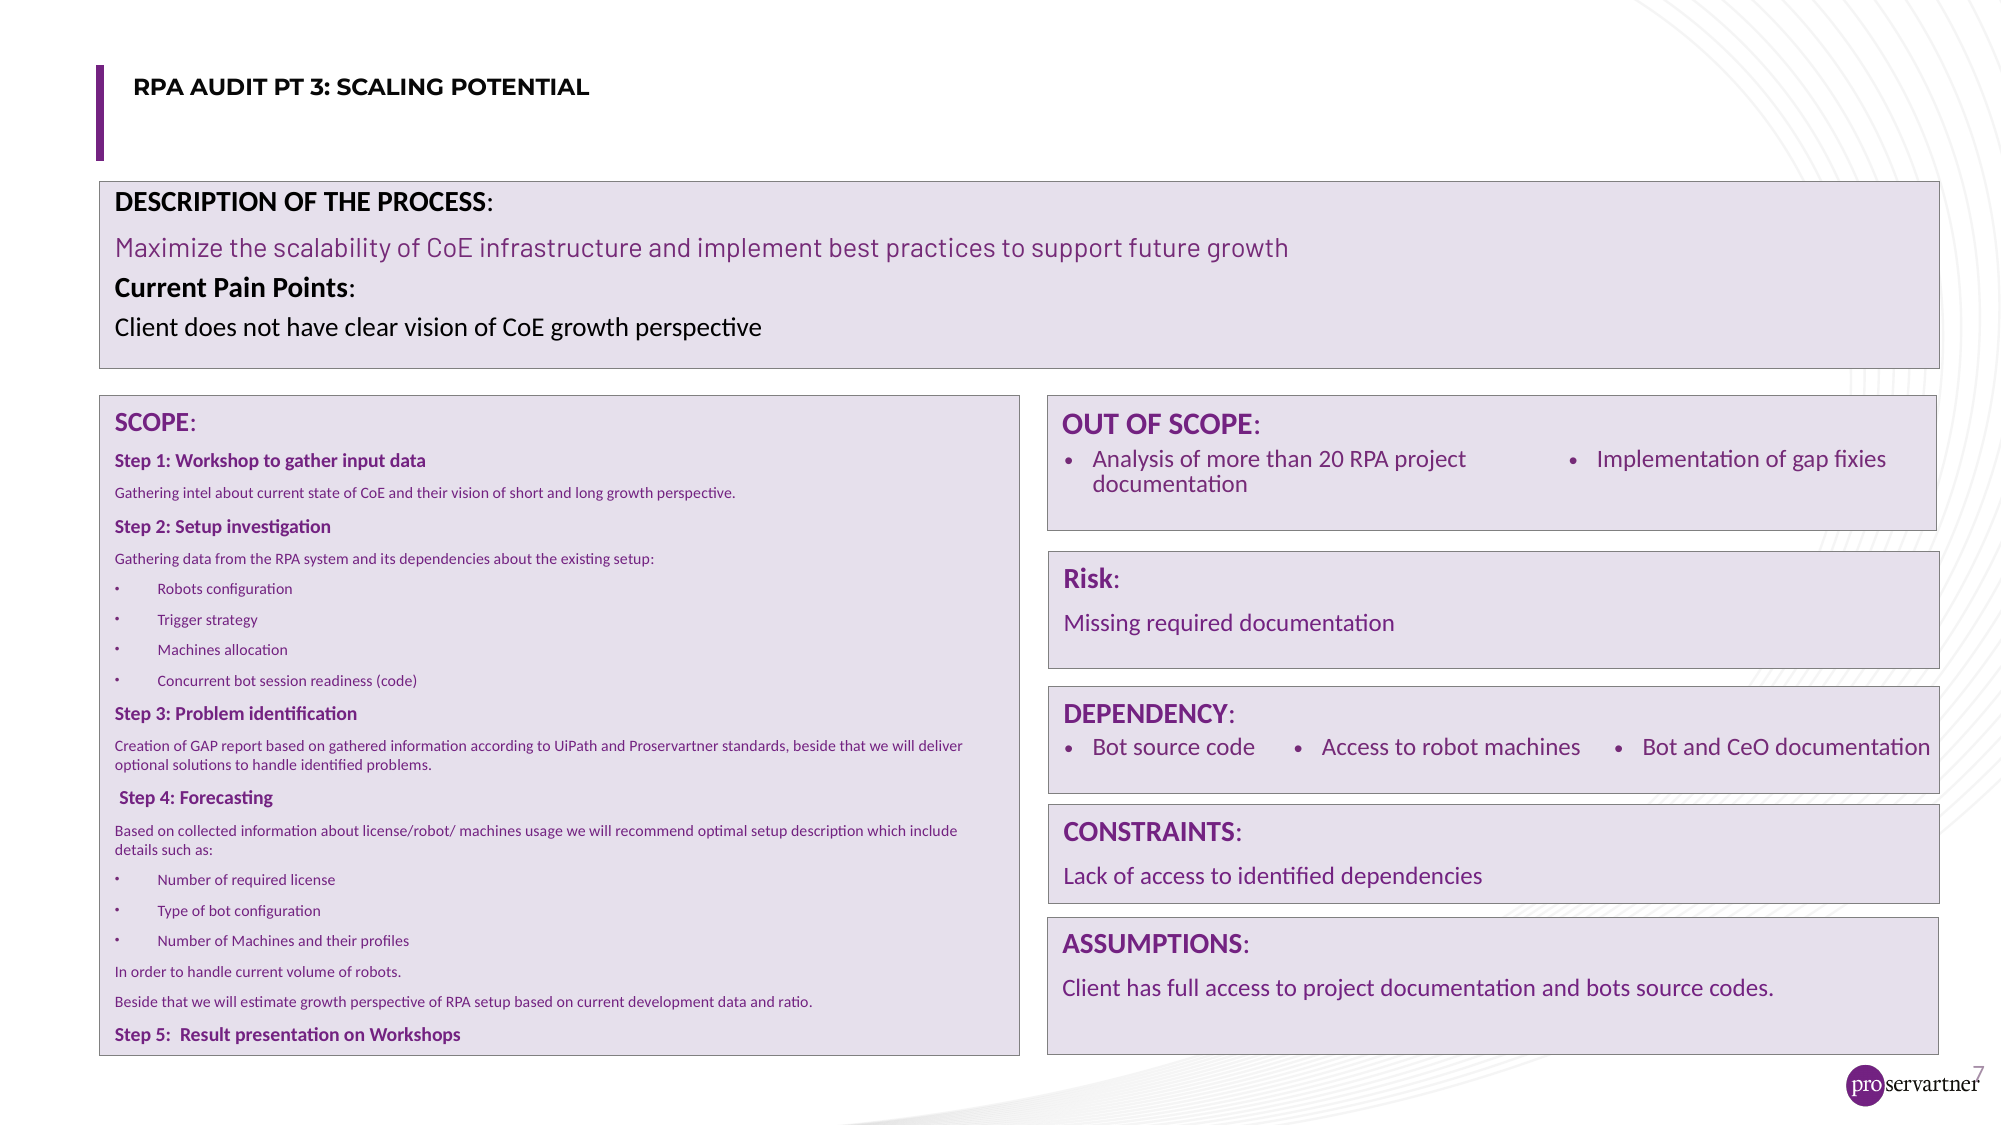

# RPA Audit PT 3: Scaling potential
DESCRIPTION OF THE PROCESS:
Maximize the scalability of CoE infrastructure and implement best practices to support future growth
Current Pain Points:
Client does not have clear vision of CoE growth perspective
SCOPE:
Step 1: Workshop to gather input data
Gathering intel about current state of CoE and their vision of short and long growth perspective.
Step 2: Setup investigation
Gathering data from the RPA system and its dependencies about the existing setup:
Robots configuration
Trigger strategy
Machines allocation
Concurrent bot session readiness (code)
Step 3: Problem identification
Creation of GAP report based on gathered information according to UiPath and Proservartner standards, beside that we will deliver optional solutions to handle identified problems.
 Step 4: Forecasting
Based on collected information about license/robot/ machines usage we will recommend optimal setup description which include details such as:
Number of required license
Type of bot configuration
Number of Machines and their profiles
In order to handle current volume of robots.
Beside that we will estimate growth perspective of RPA setup based on current development data and ratio.
Step 5:  Result presentation on Workshops

OUT OF SCOPE:

| Analysis of more than 20 RPA project documentation | Implementation of gap fixies |
| --- | --- |
Risk:
Missing required documentation
DEPENDENCY:

| Bot source code | Access to robot machines | Bot and CeO documentation |
| --- | --- | --- |
CONSTRAINTS:
Lack of access to identified dependencies

ASSUMPTIONS:
Client has full access to project documentation and bots source codes.

7